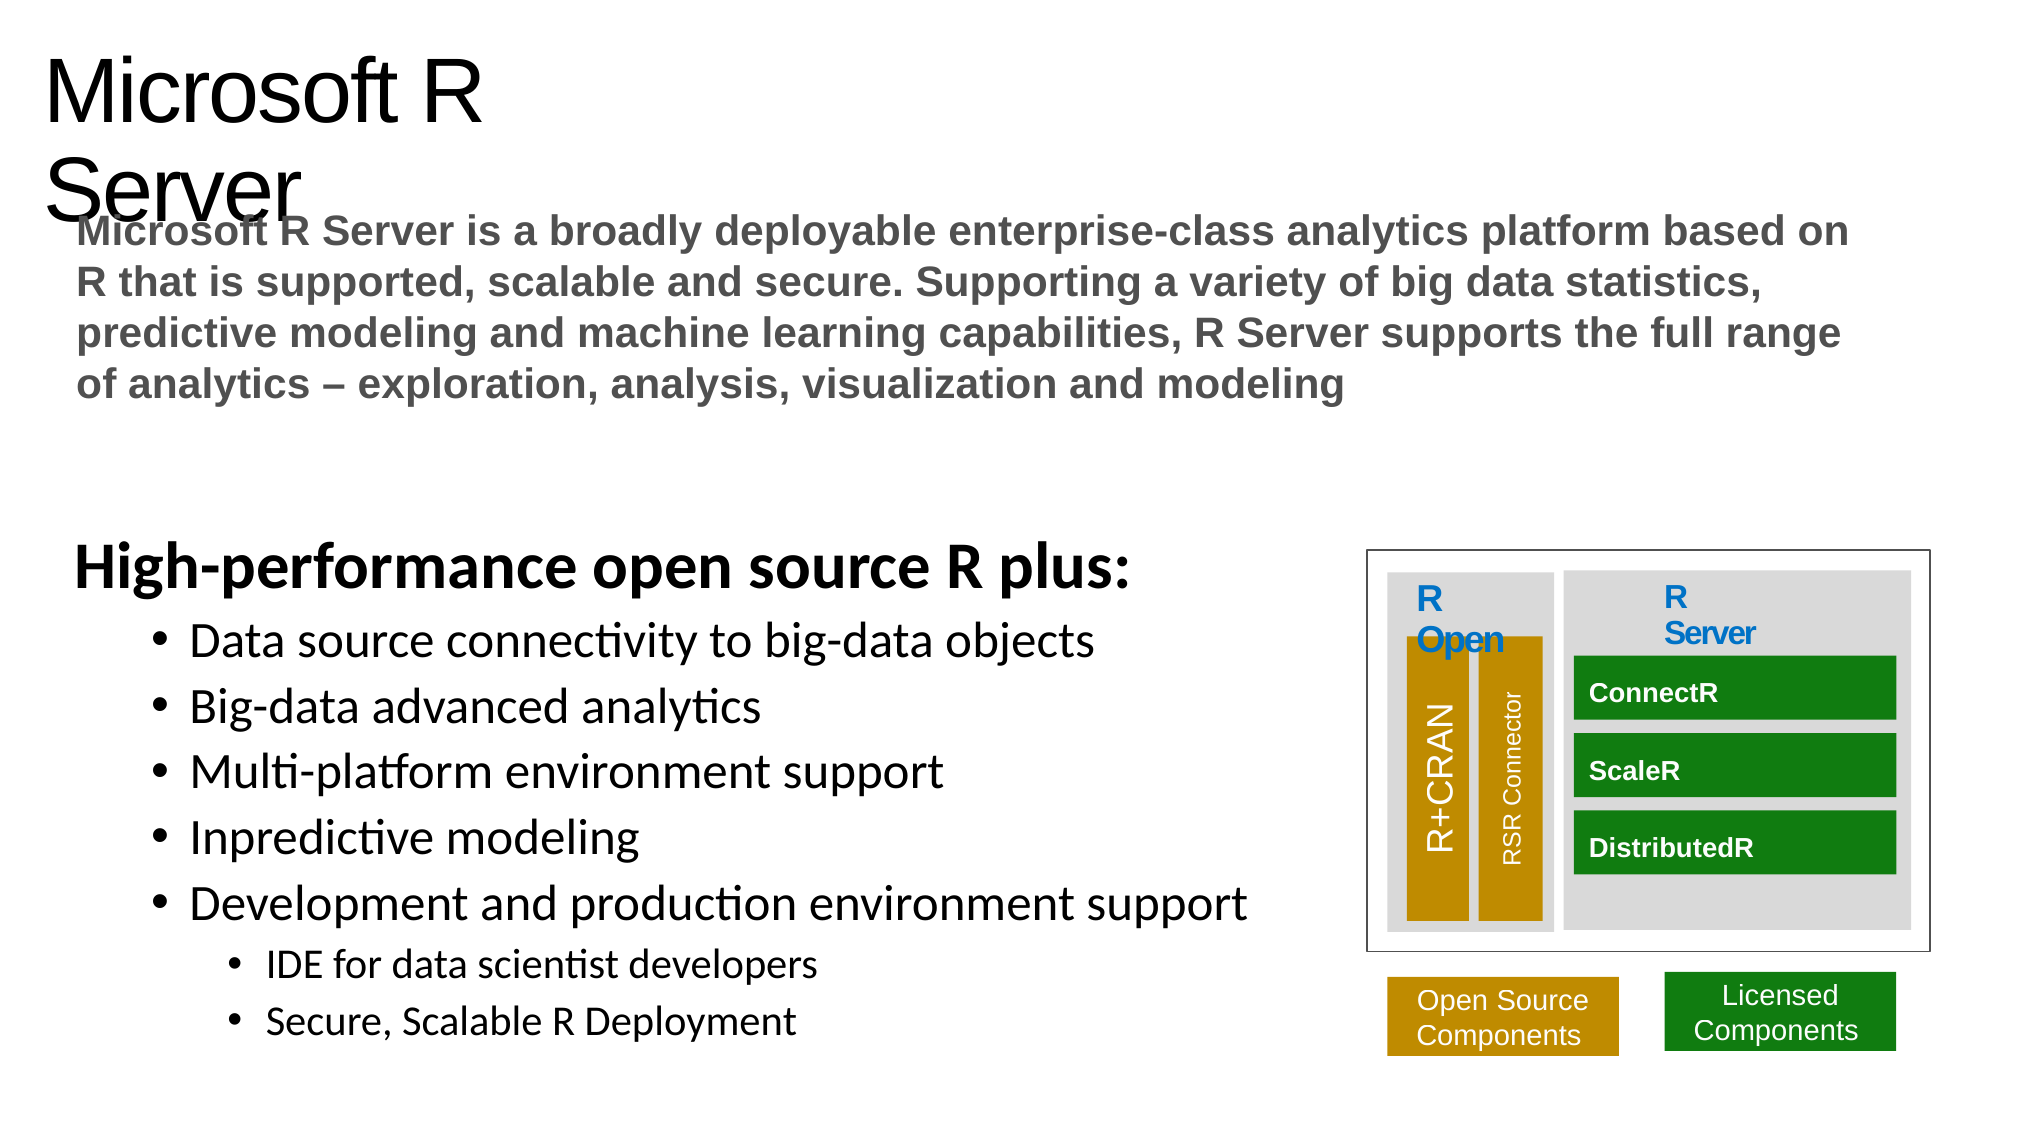

Microsoft R Server
Microsoft R Server is a broadly deployable enterprise-class analytics platform based on R that is supported, scalable and secure. Supporting a variety of big data statistics, predictive modeling and machine learning capabilities, R Server supports the full range of analytics – exploration, analysis, visualization and modeling
High-performance open source R plus:
Data source connectivity to big-data objects
Big-data advanced analytics
Multi-platform environment support
Inpredictive modeling
Development and production environment support
IDE for data scientist developers
Secure, Scalable R Deployment
ConnectR

R Open
R Server

ScaleR
R+CRAN

RSR Connector
DistributedR

Licensed Components
Open Source Components